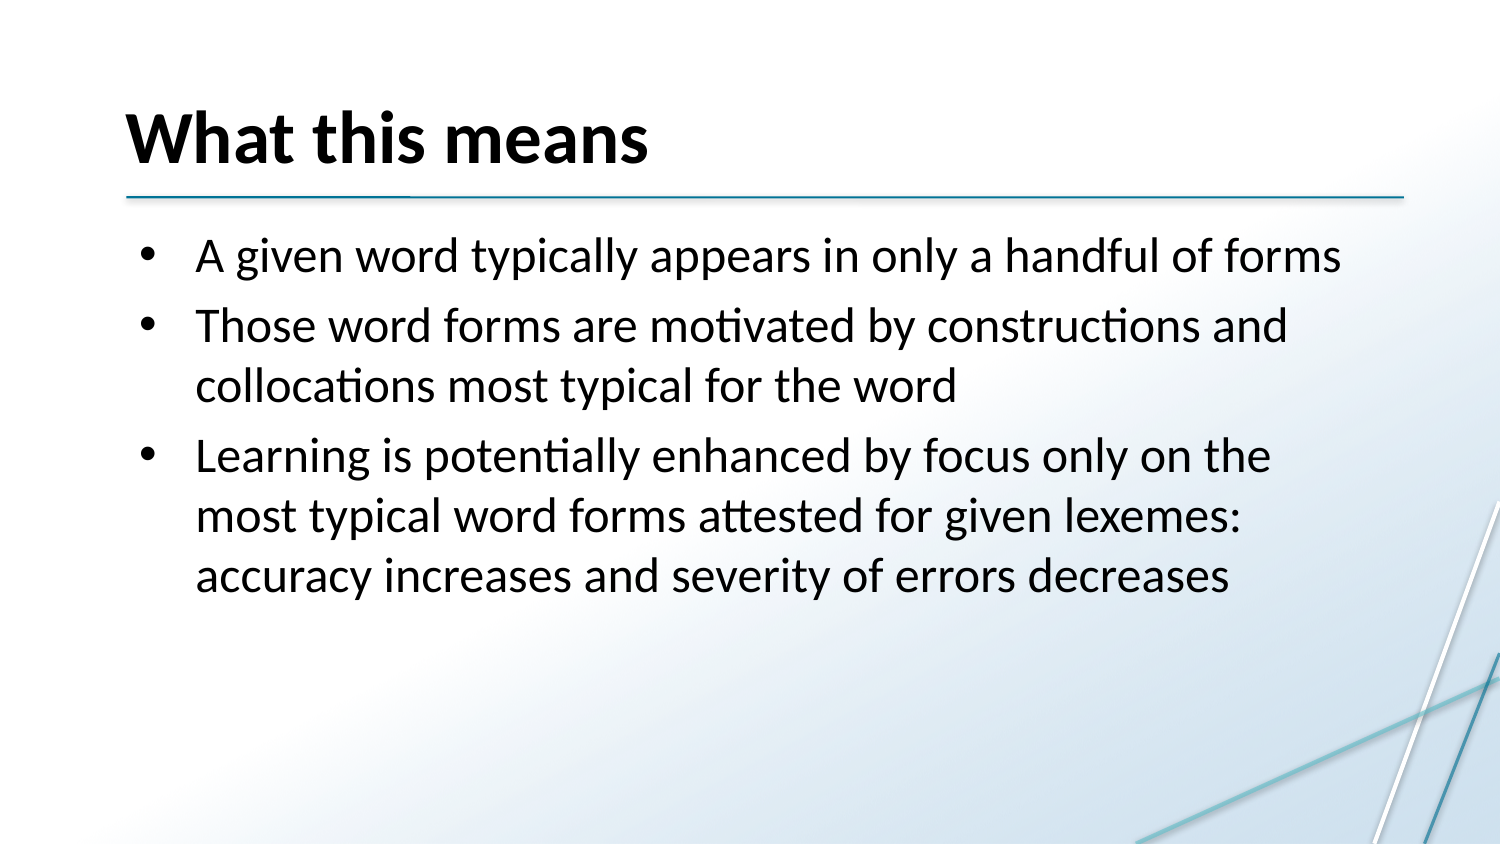

# What this means
A given word typically appears in only a handful of forms
Those word forms are motivated by constructions and collocations most typical for the word
Learning is potentially enhanced by focus only on the most typical word forms attested for given lexemes: accuracy increases and severity of errors decreases